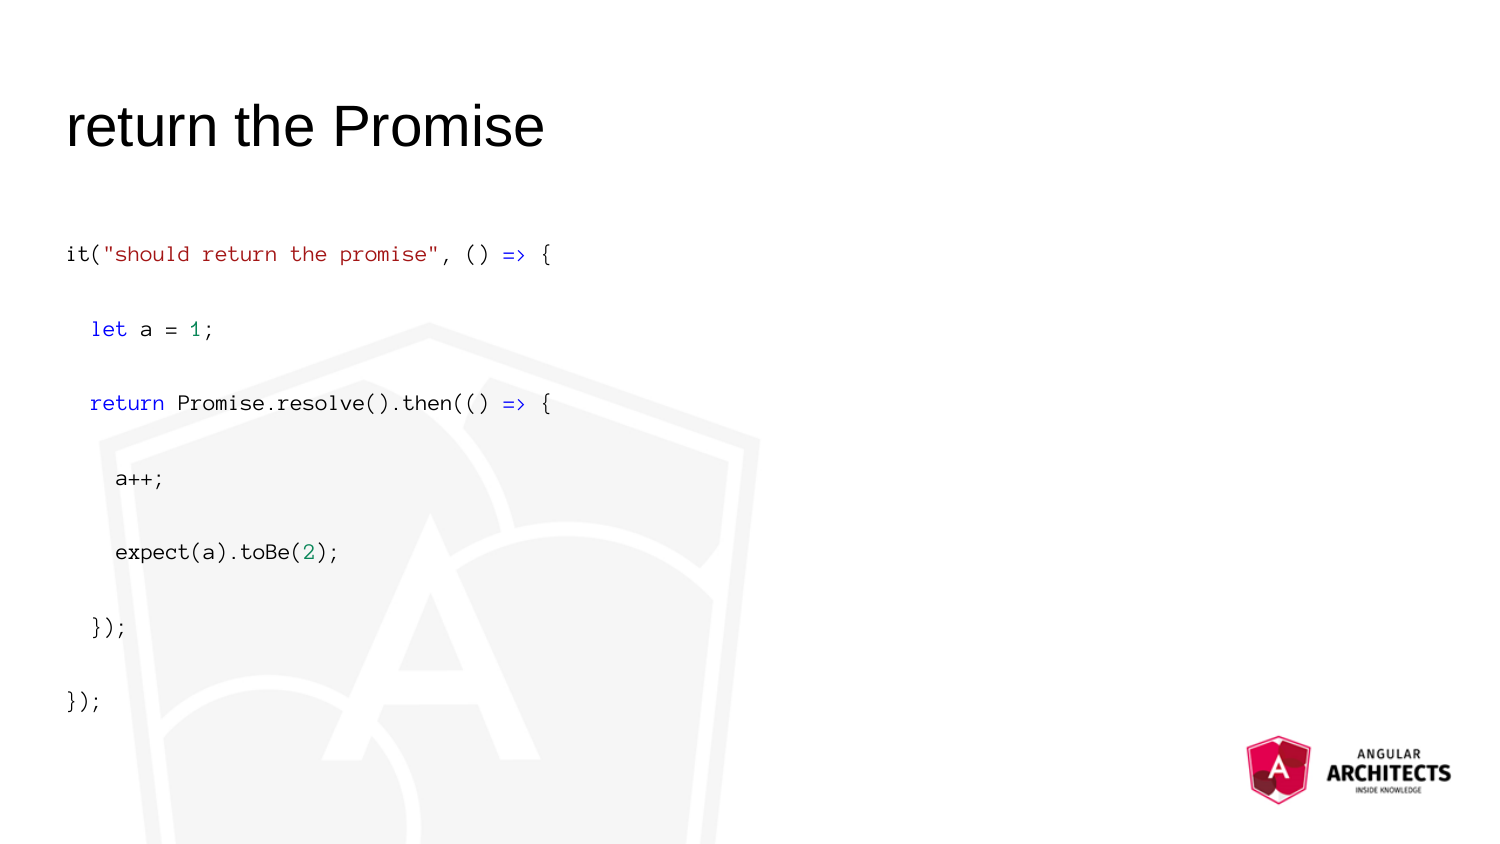

# return the Promise
it("should return the promise", () => {
  let a = 1;
  return Promise.resolve().then(() => {
    a++;
    expect(a).toBe(2);
  });
});